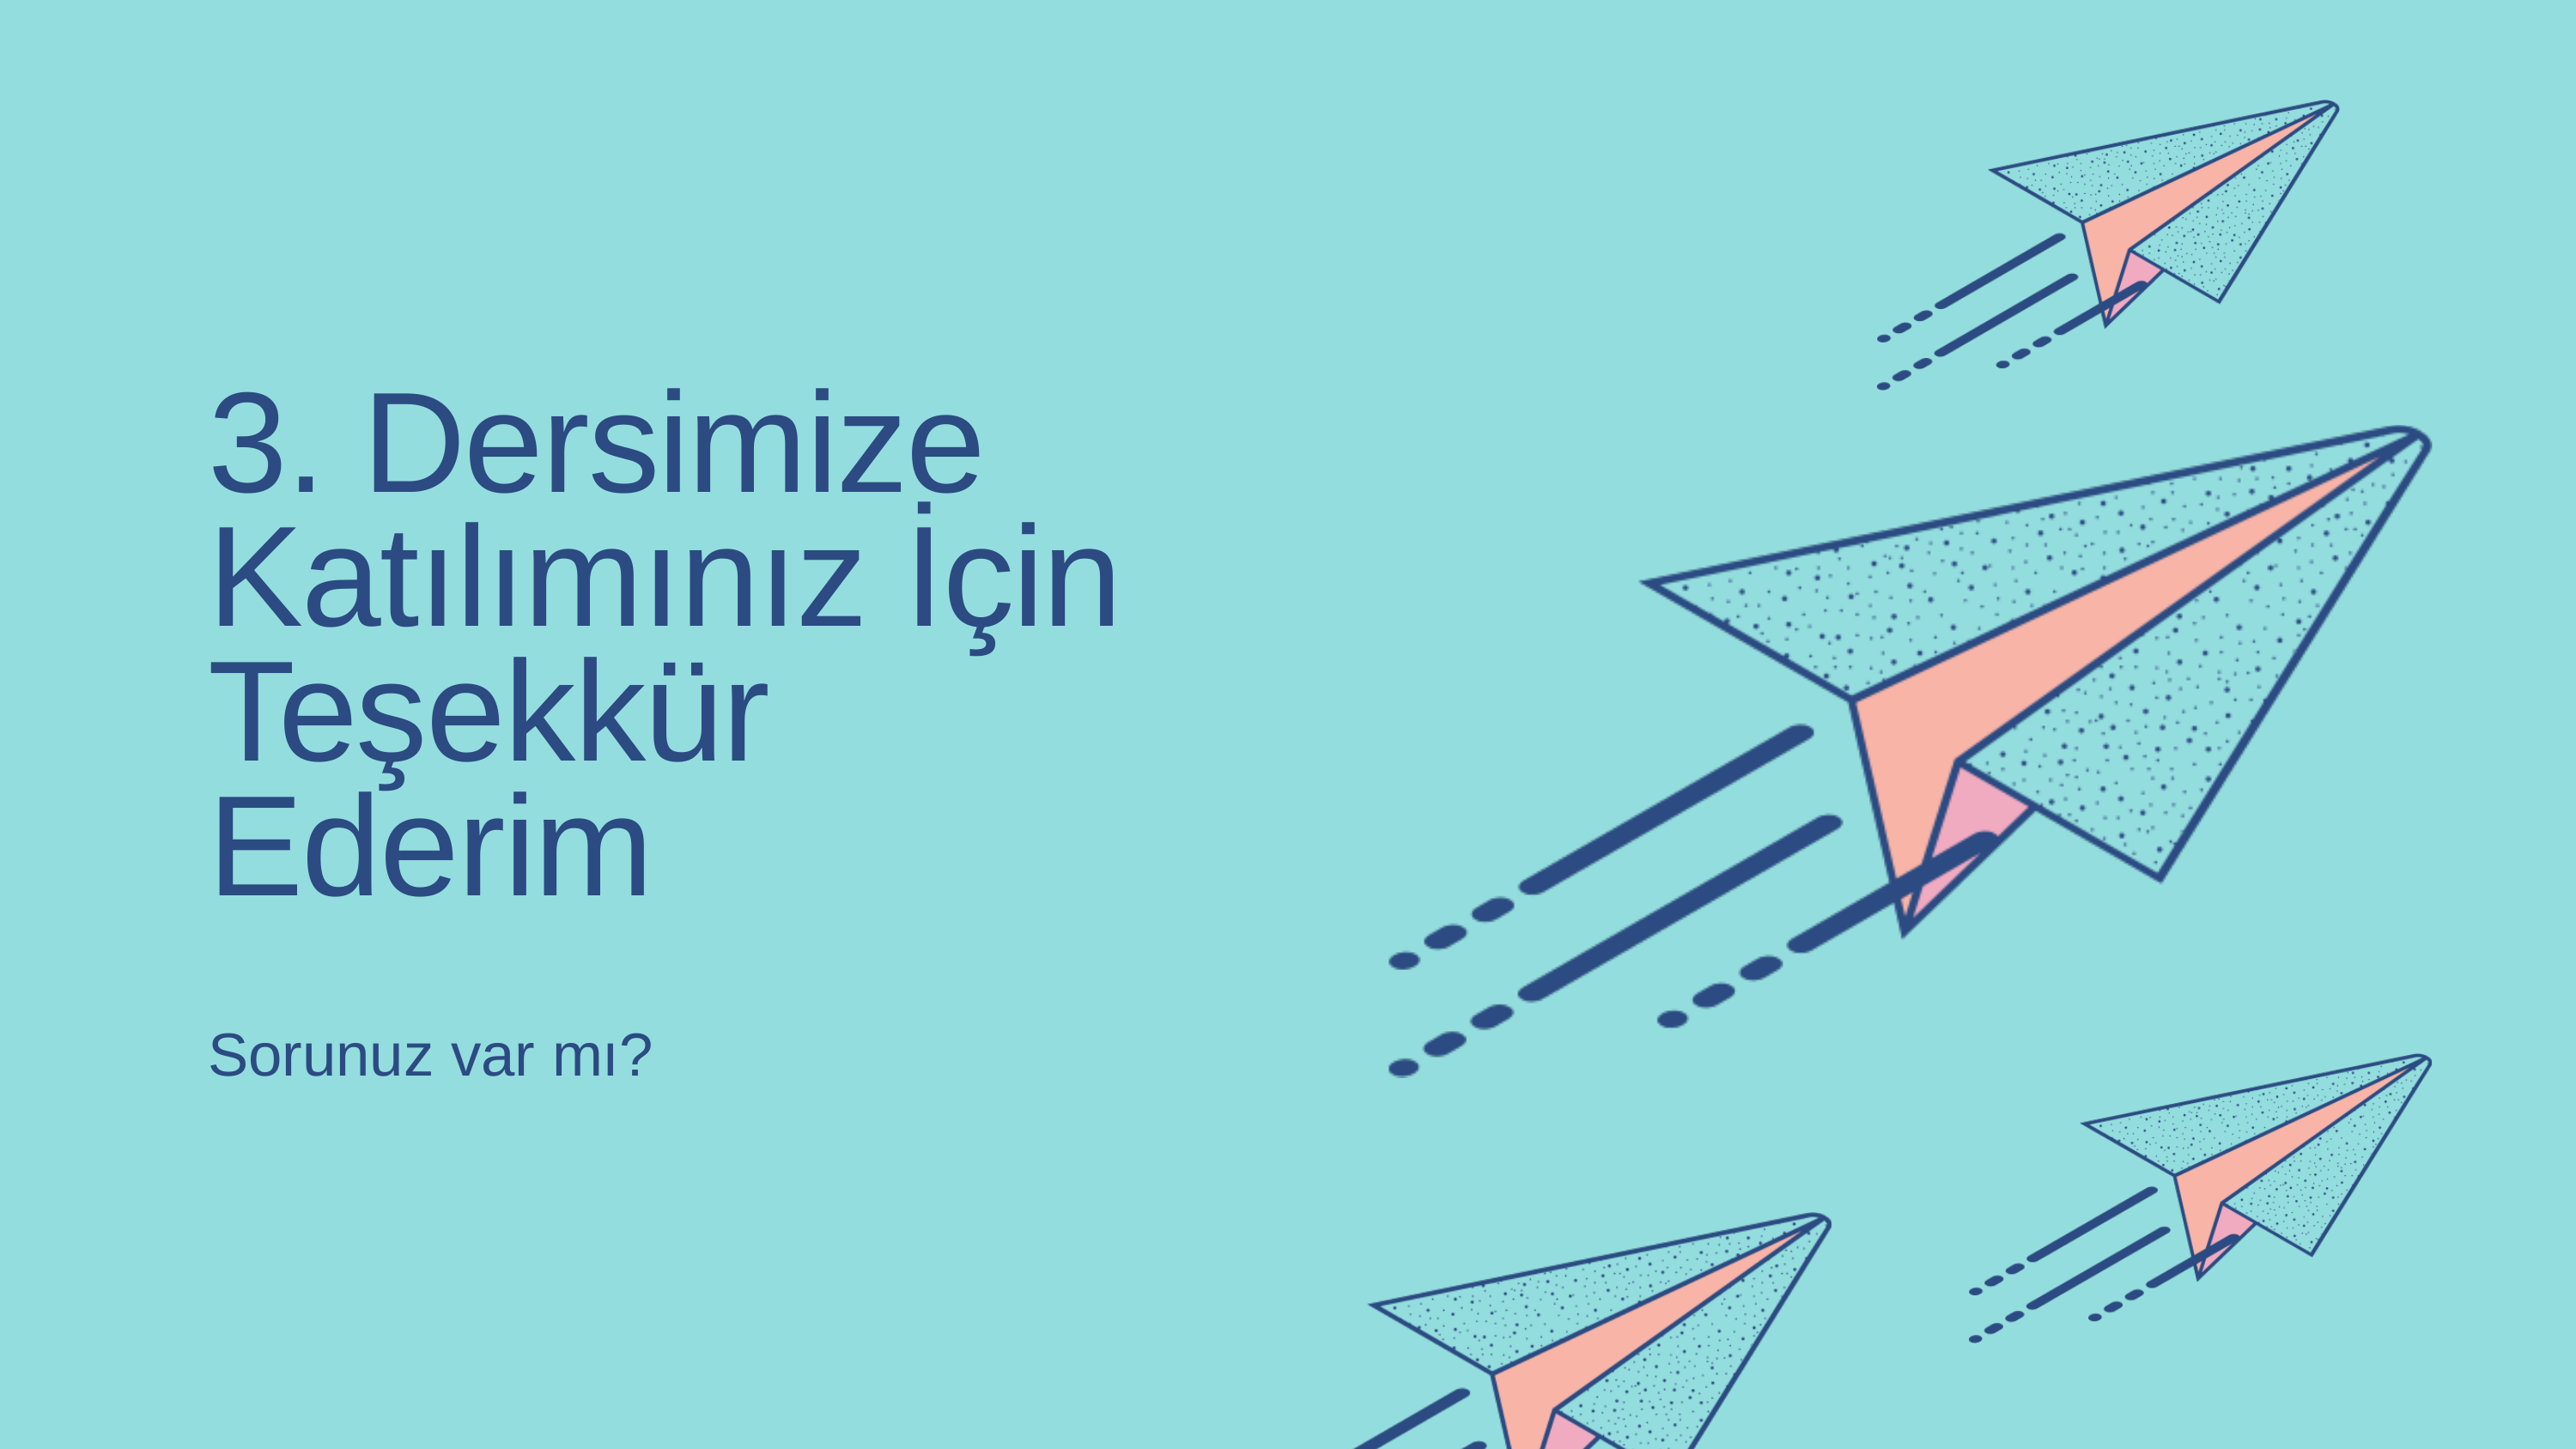

3. Dersimize Katılımınız İçin Teşekkür Ederim
Sorunuz var mı?